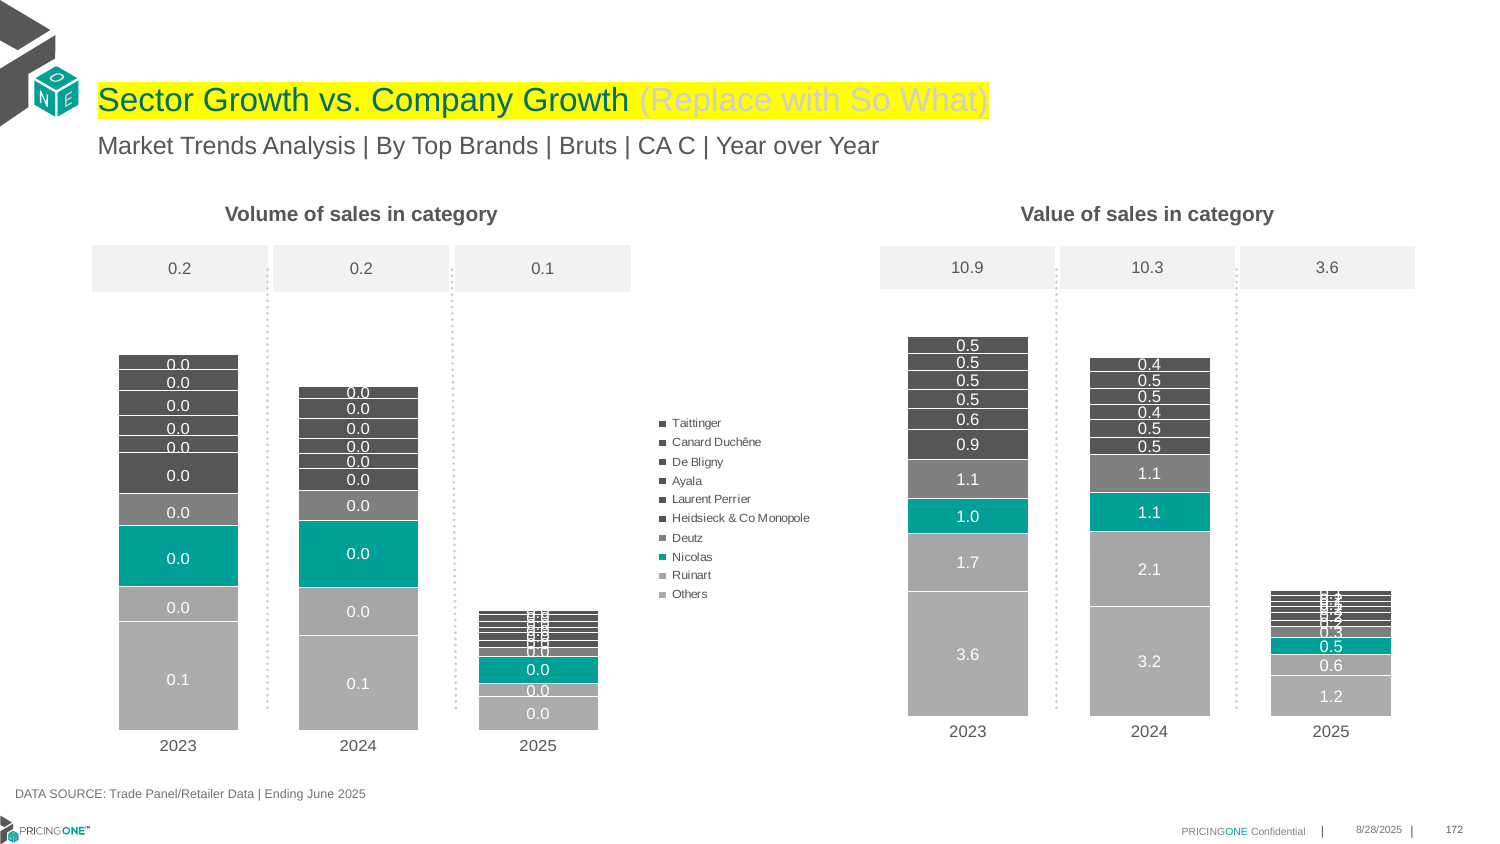

# Sector Growth vs. Company Growth (Replace with So What)
Market Trends Analysis | By Top Brands | Bruts | CA C | Year over Year
| Value of sales in category |  |  |
| --- | --- | --- |
| 10.9 | 10.3 | 3.6 |
| Volume of sales in category |  |  |
| --- | --- | --- |
| 0.2 | 0.2 | 0.1 |

### Chart

| Category | Others | Ruinart | Nicolas | Deutz | Heidsieck & Co Monopole | Laurent Perrier | Ayala | De Bligny | Canard Duchêne | Taittinger |
|---|---|---|---|---|---|---|---|---|---|---|
| 2023 | 3.568345 | 1.671631 | 0.988269 | 1.129314 | 0.857828 | 0.609706 | 0.534533 | 0.537543 | 0.493138 | 0.484328 |
| 2024 | 3.150139 | 2.127814 | 1.142105 | 1.072697 | 0.494606 | 0.510612 | 0.440465 | 0.456128 | 0.479239 | 0.404229 |
| 2025 | 1.163424 | 0.603044 | 0.471859 | 0.339447 | 0.154508 | 0.24611 | 0.165448 | 0.14381 | 0.153664 | 0.148232 |

### Chart

| Category | Others | Ruinart | Nicolas | Deutz | Heidsieck & Co Monopole | Laurent Perrier | Ayala | De Bligny | Canard Duchêne | Taittinger |
|---|---|---|---|---|---|---|---|---|---|---|
| 2023 | 0.062696 | 0.02025 | 0.03549 | 0.018582 | 0.023124 | 0.009981 | 0.011319 | 0.014916 | 0.012122 | 0.008196 |
| 2024 | 0.054676 | 0.027934 | 0.038763 | 0.017257 | 0.012377 | 0.008545 | 0.008878 | 0.011443 | 0.011748 | 0.006606 |
| 2025 | 0.019556 | 0.007669 | 0.015756 | 0.005166 | 0.004047 | 0.004288 | 0.003215 | 0.003516 | 0.0036 | 0.002442 |
DATA SOURCE: Trade Panel/Retailer Data | Ending June 2025

8/28/2025
172